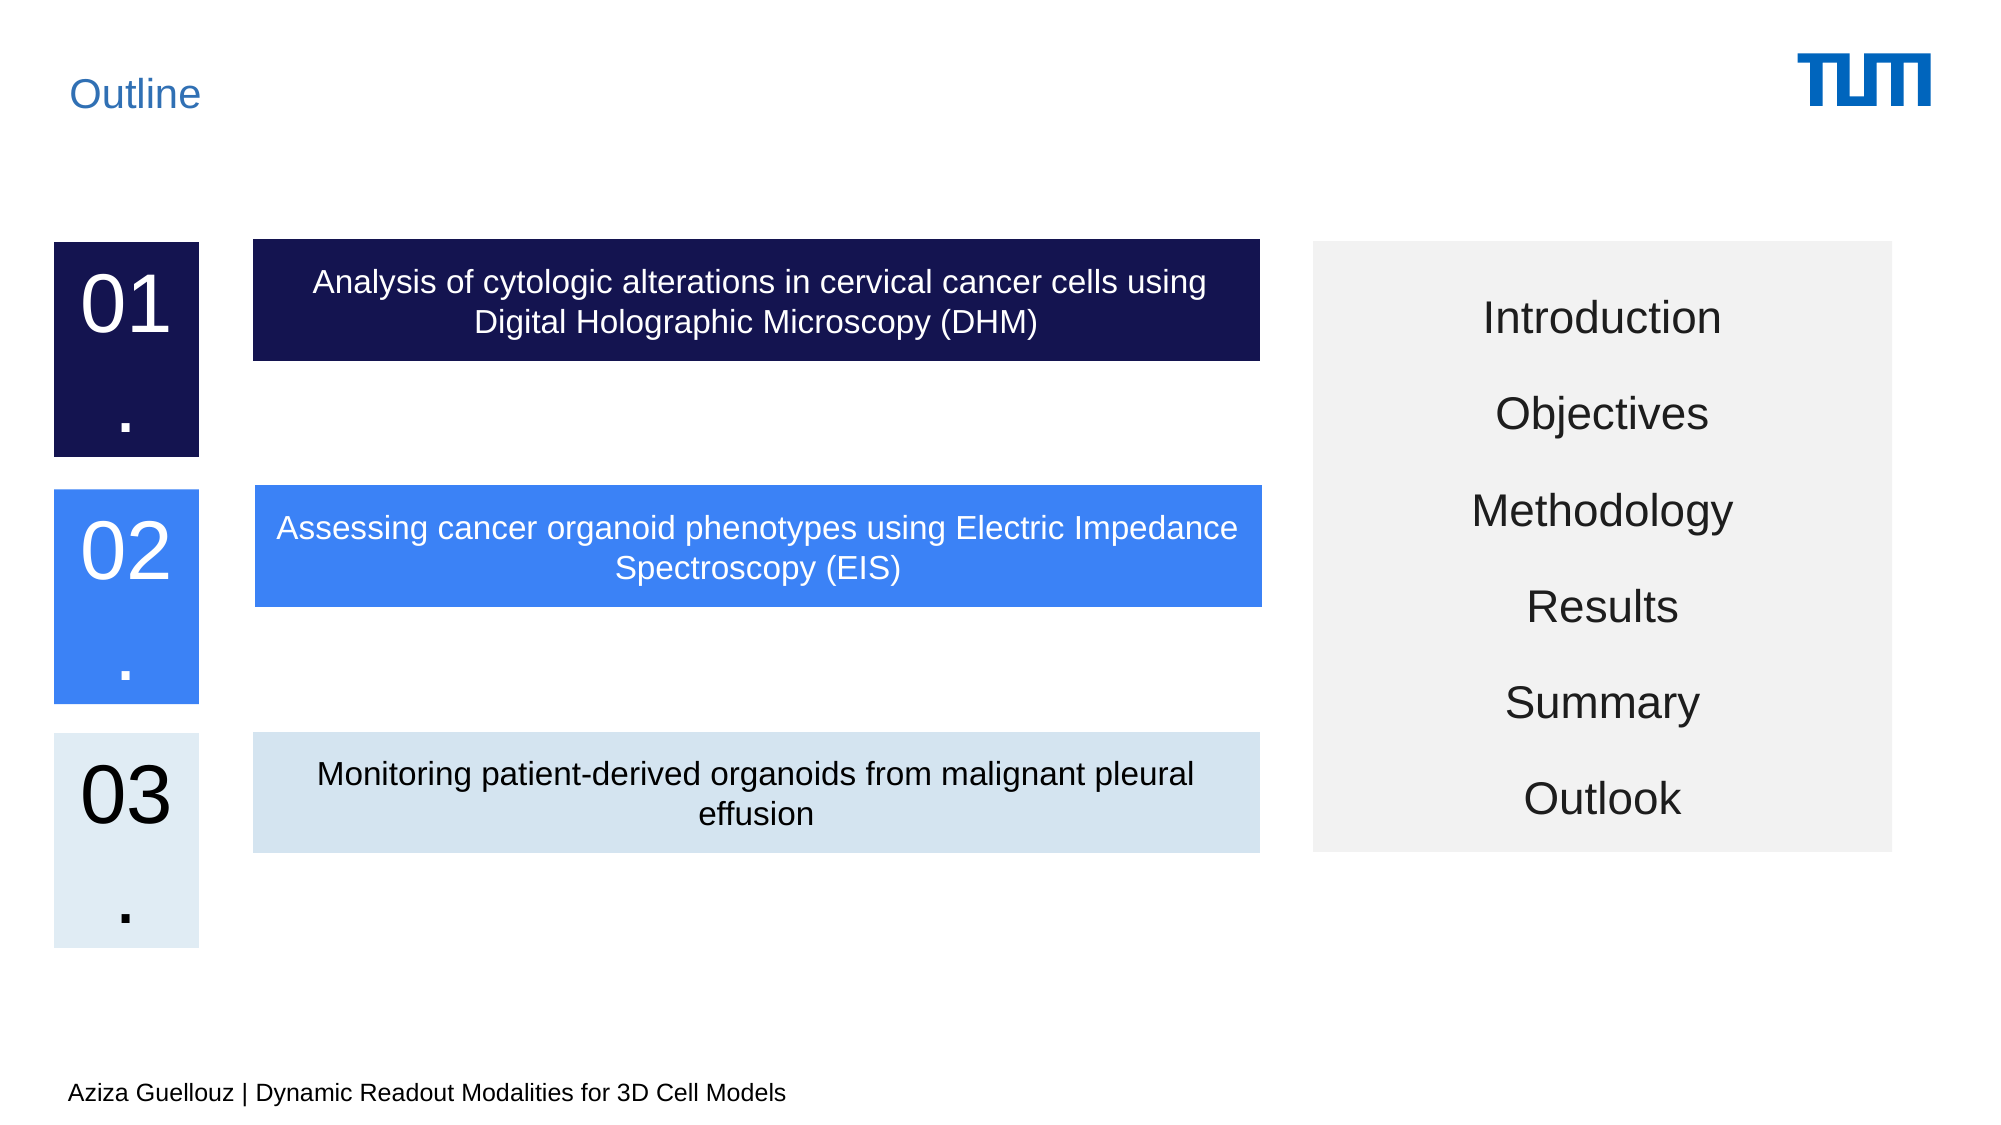

# Outline
 Analysis of cytologic alterations in cervical cancer cells using Digital Holographic Microscopy (DHM)
Introduction
Objectives
Methodology
Results
Summary
Outlook
01.
Assessing cancer organoid phenotypes using Electric Impedance Spectroscopy (EIS)
02.
03.
Monitoring patient-derived organoids from malignant pleural effusion
Aziza Guellouz | Dynamic Readout Modalities for 3D Cell Models